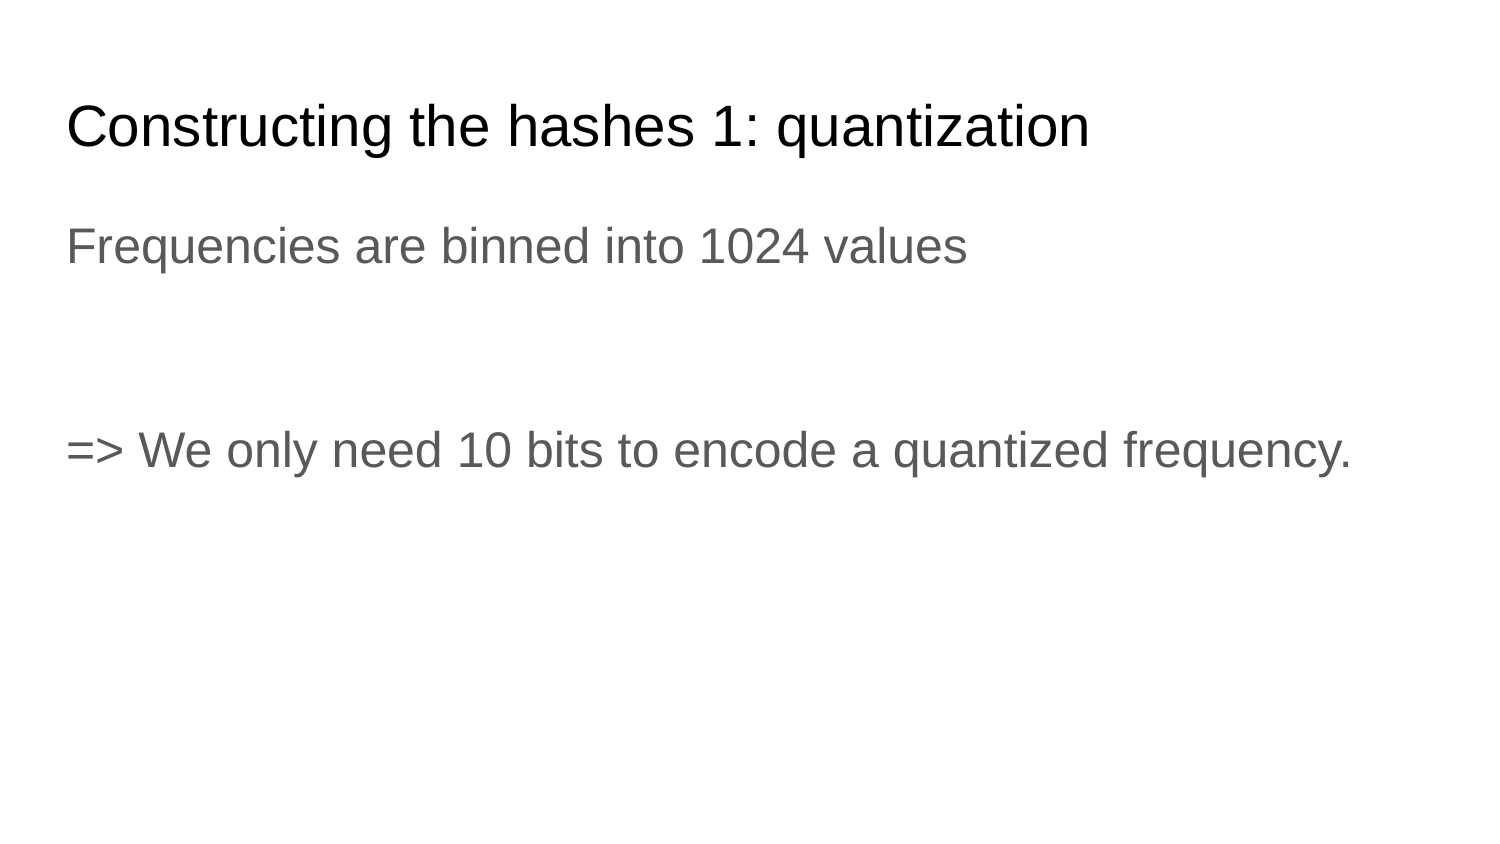

# Constructing the hashes 1: quantization
Frequencies are binned into 1024 values

=> We only need 10 bits to encode a quantized frequency.